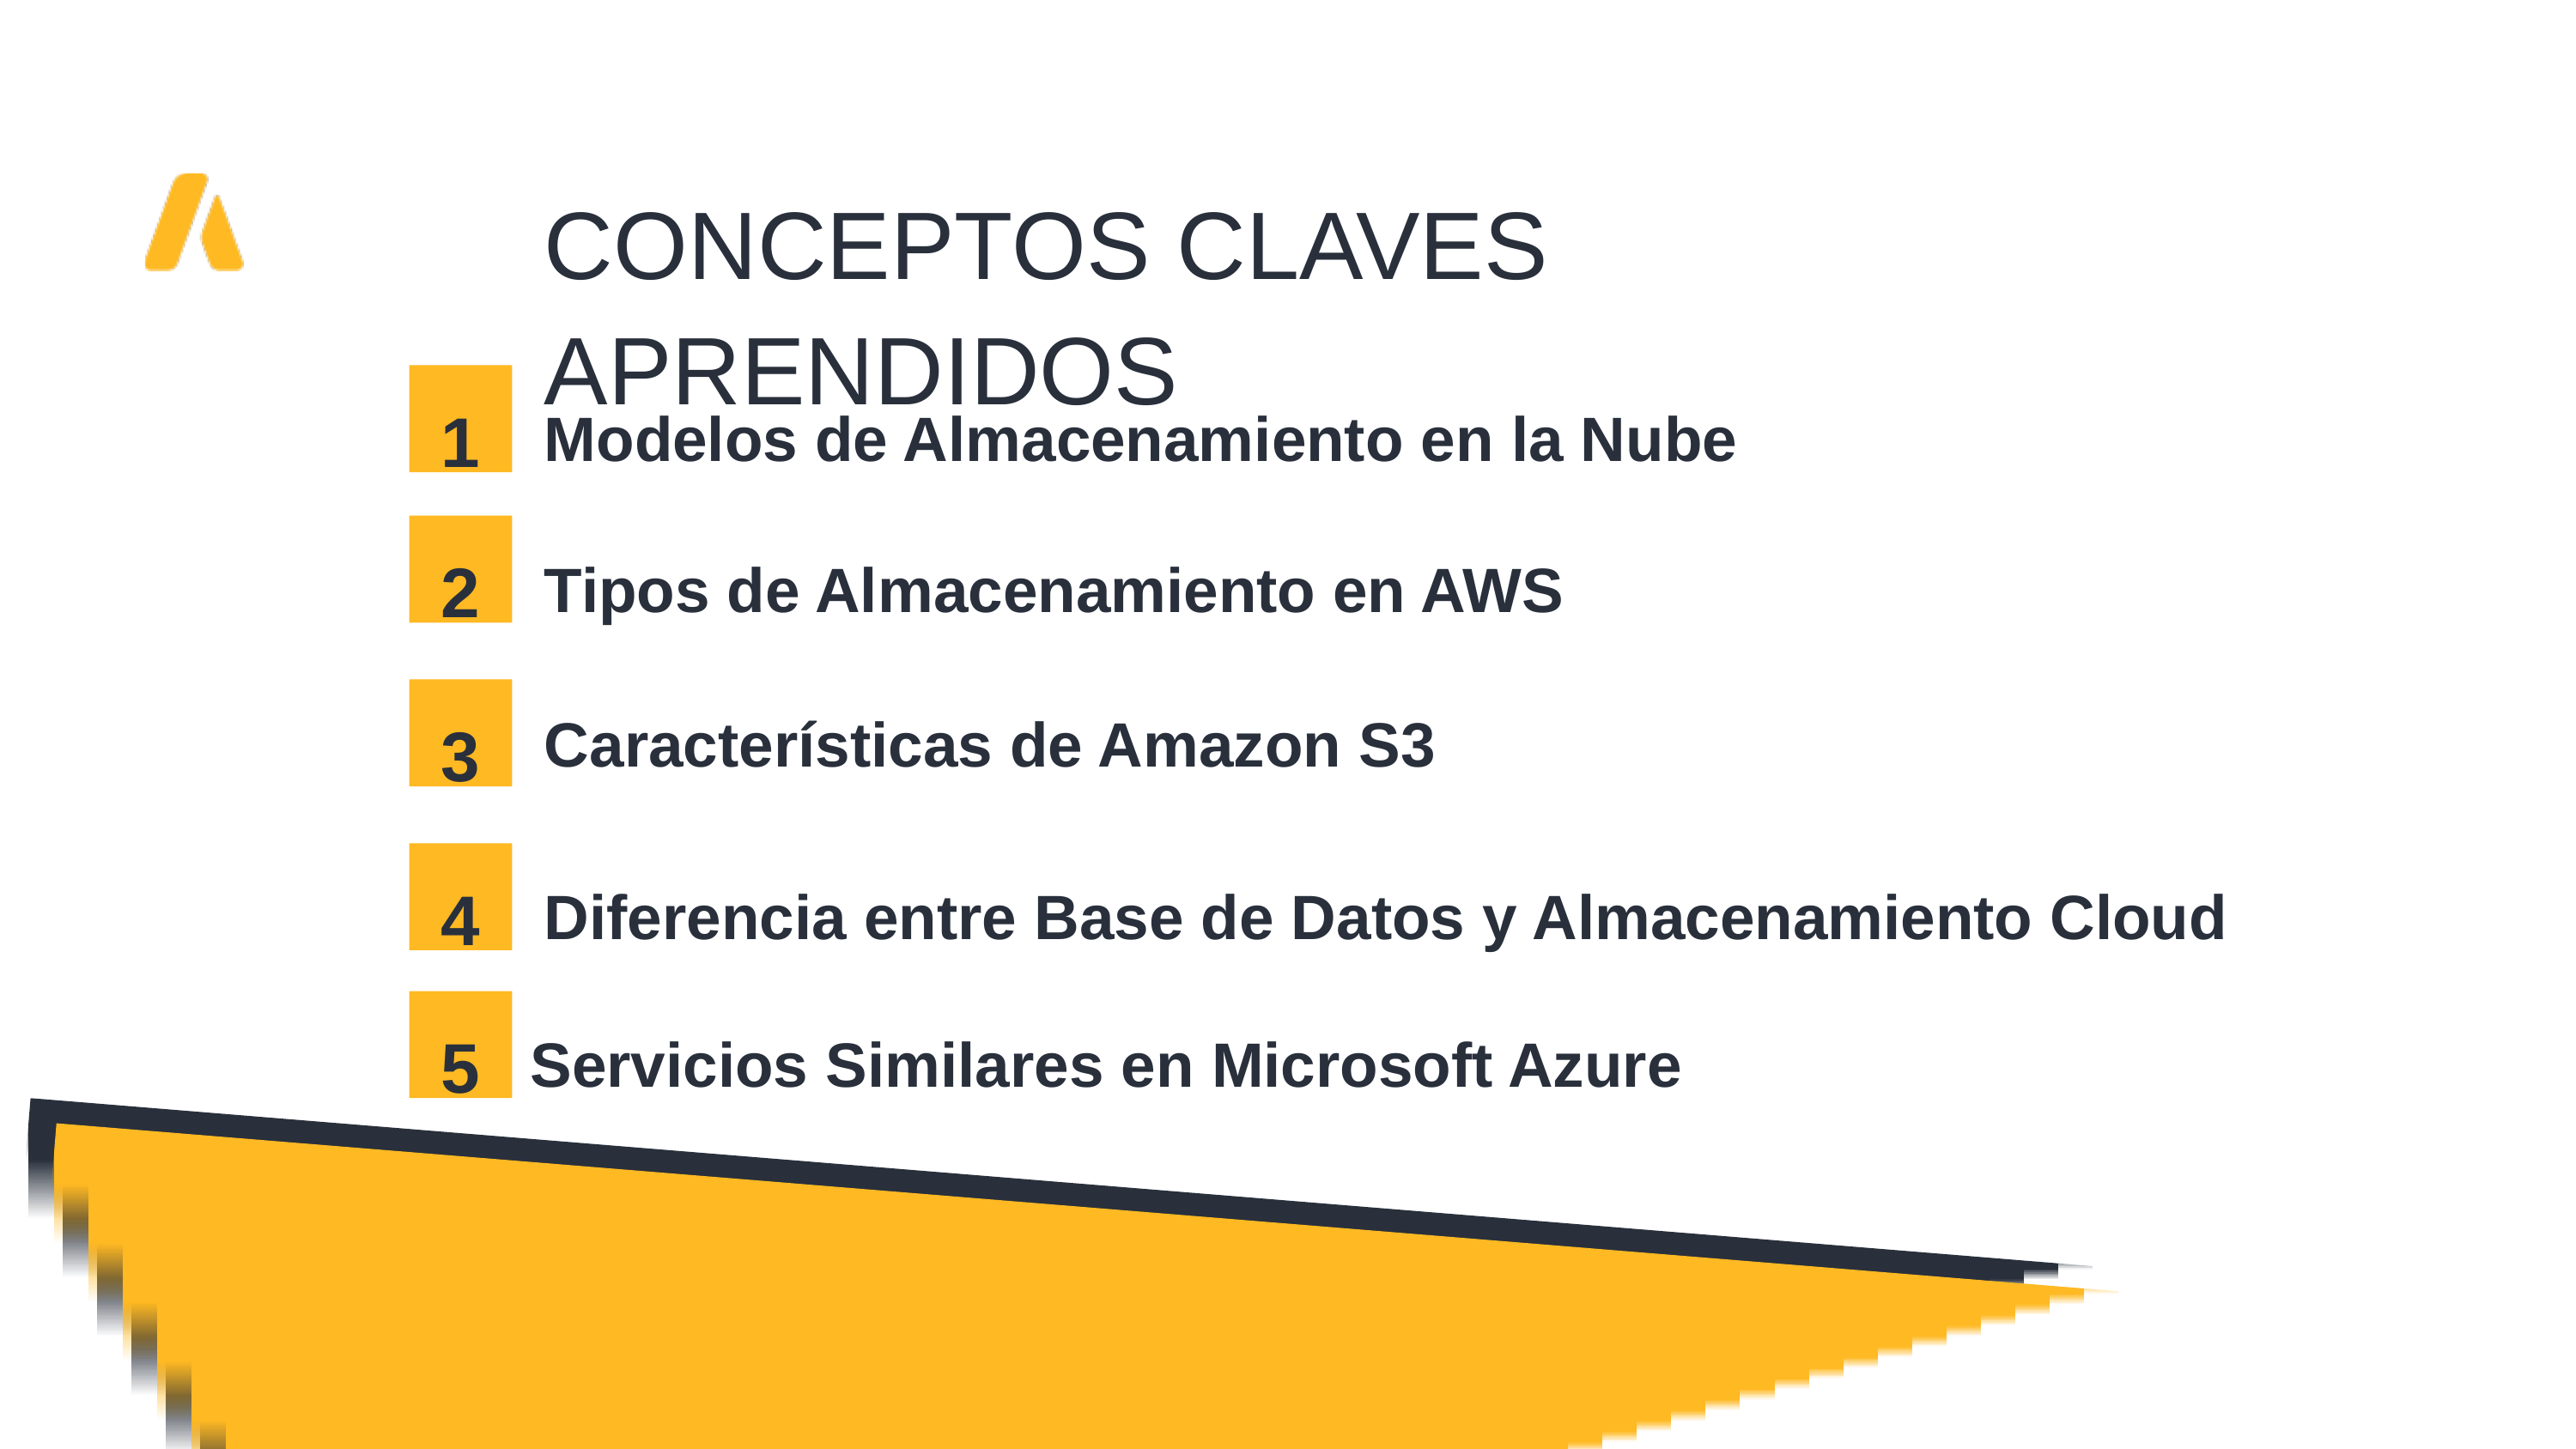

CONCEPTOS CLAVES APRENDIDOS

1
Modelos de Almacenamiento en la Nube

2
Tipos de Almacenamiento en AWS

3
Características de Amazon S3

4
Diferencia entre Base de Datos y Almacenamiento Cloud

5
Servicios Similares en Microsoft Azure